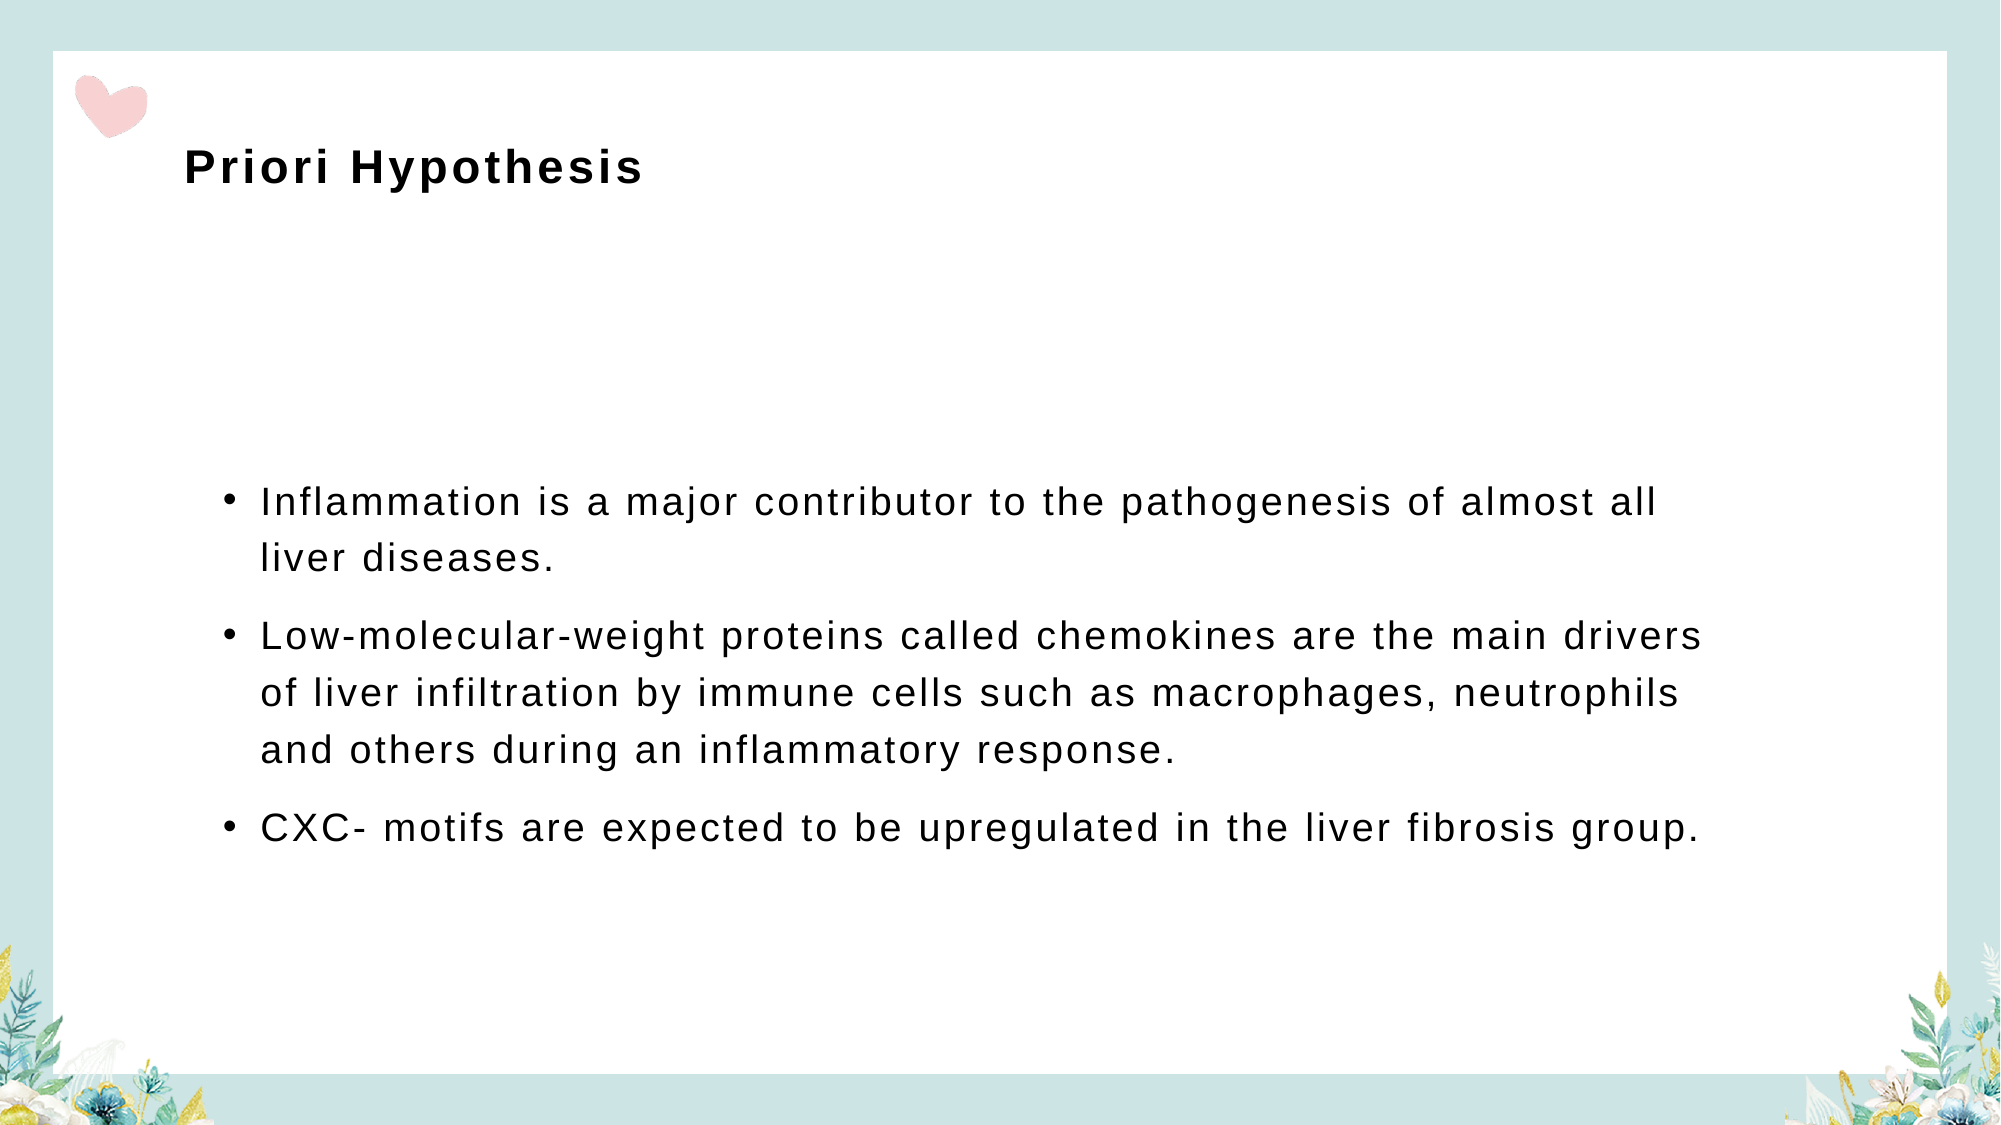

# Priori Hypothesis
Inflammation is a major contributor to the pathogenesis of almost all liver diseases.
Low-molecular-weight proteins called chemokines are the main drivers of liver infiltration by immune cells such as macrophages, neutrophils and others during an inflammatory response.
CXC- motifs are expected to be upregulated in the liver fibrosis group.